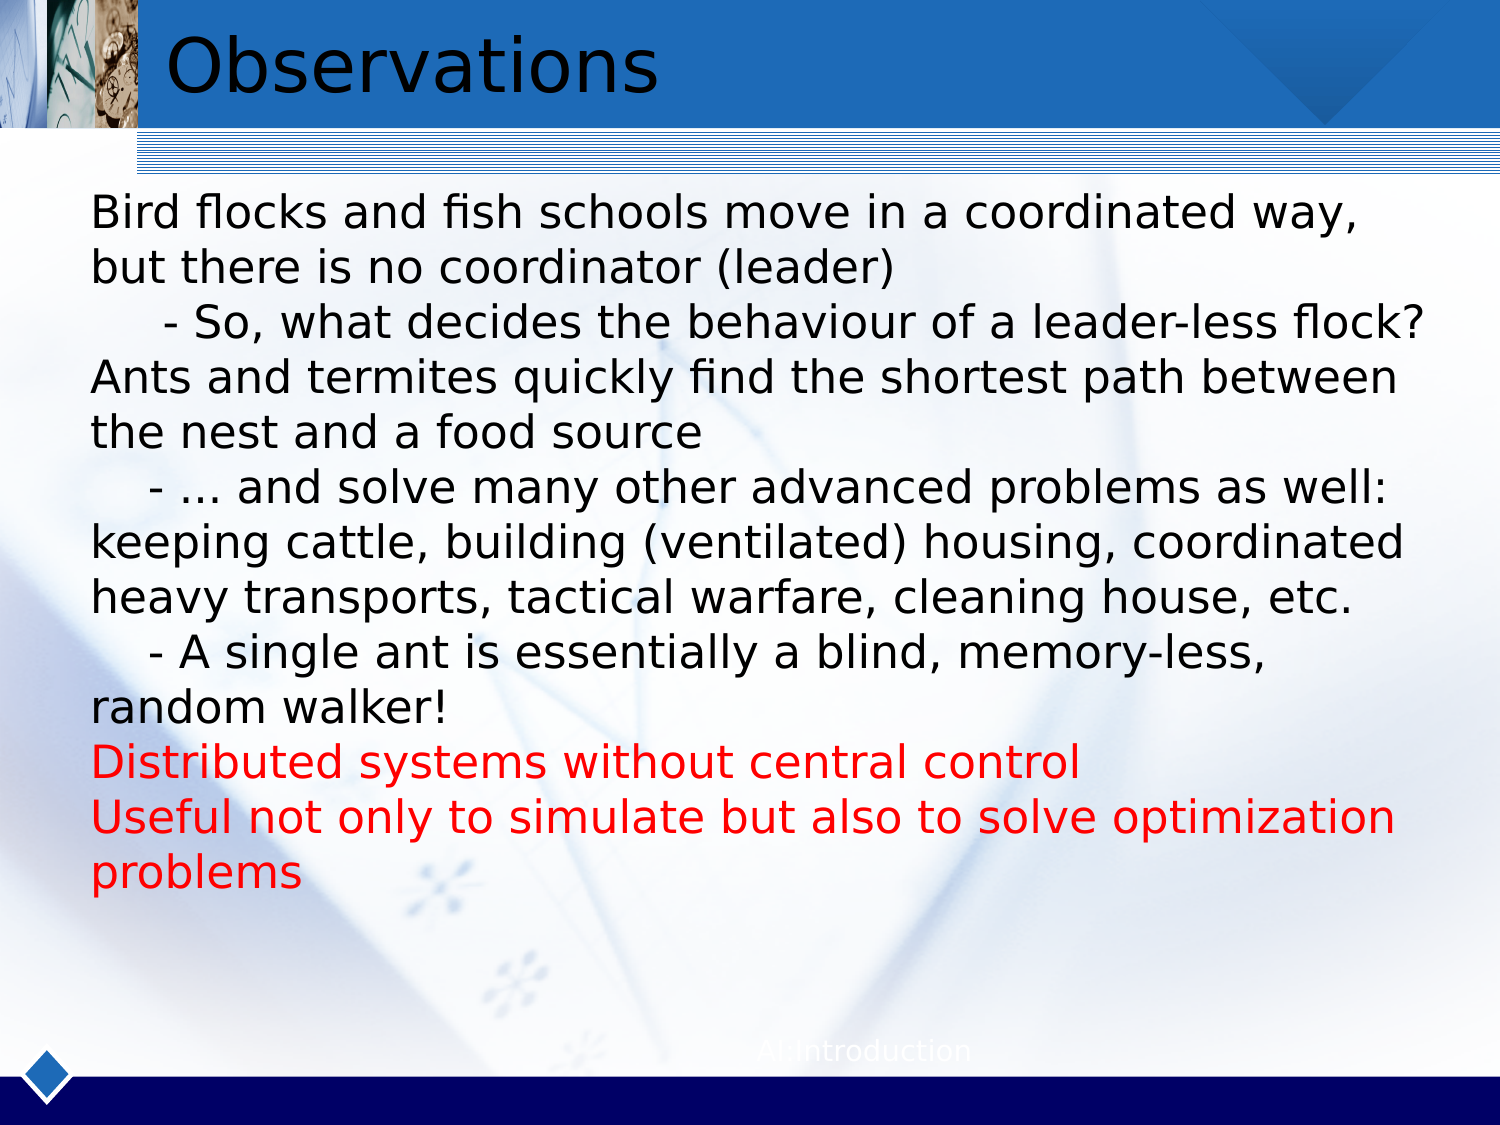

Observations
Bird flocks and fish schools move in a coordinated way, but there is no coordinator (leader)
     - So, what decides the behaviour of a leader-less flock?
Ants and termites quickly find the shortest path between the nest and a food source
    - ... and solve many other advanced problems as well:  keeping cattle, building (ventilated) housing, coordinated heavy transports, tactical warfare, cleaning house, etc.
    - A single ant is essentially a blind, memory-less, random walker!
Distributed systems without central control
Useful not only to simulate but also to solve optimization problems

AI:Introduction
28